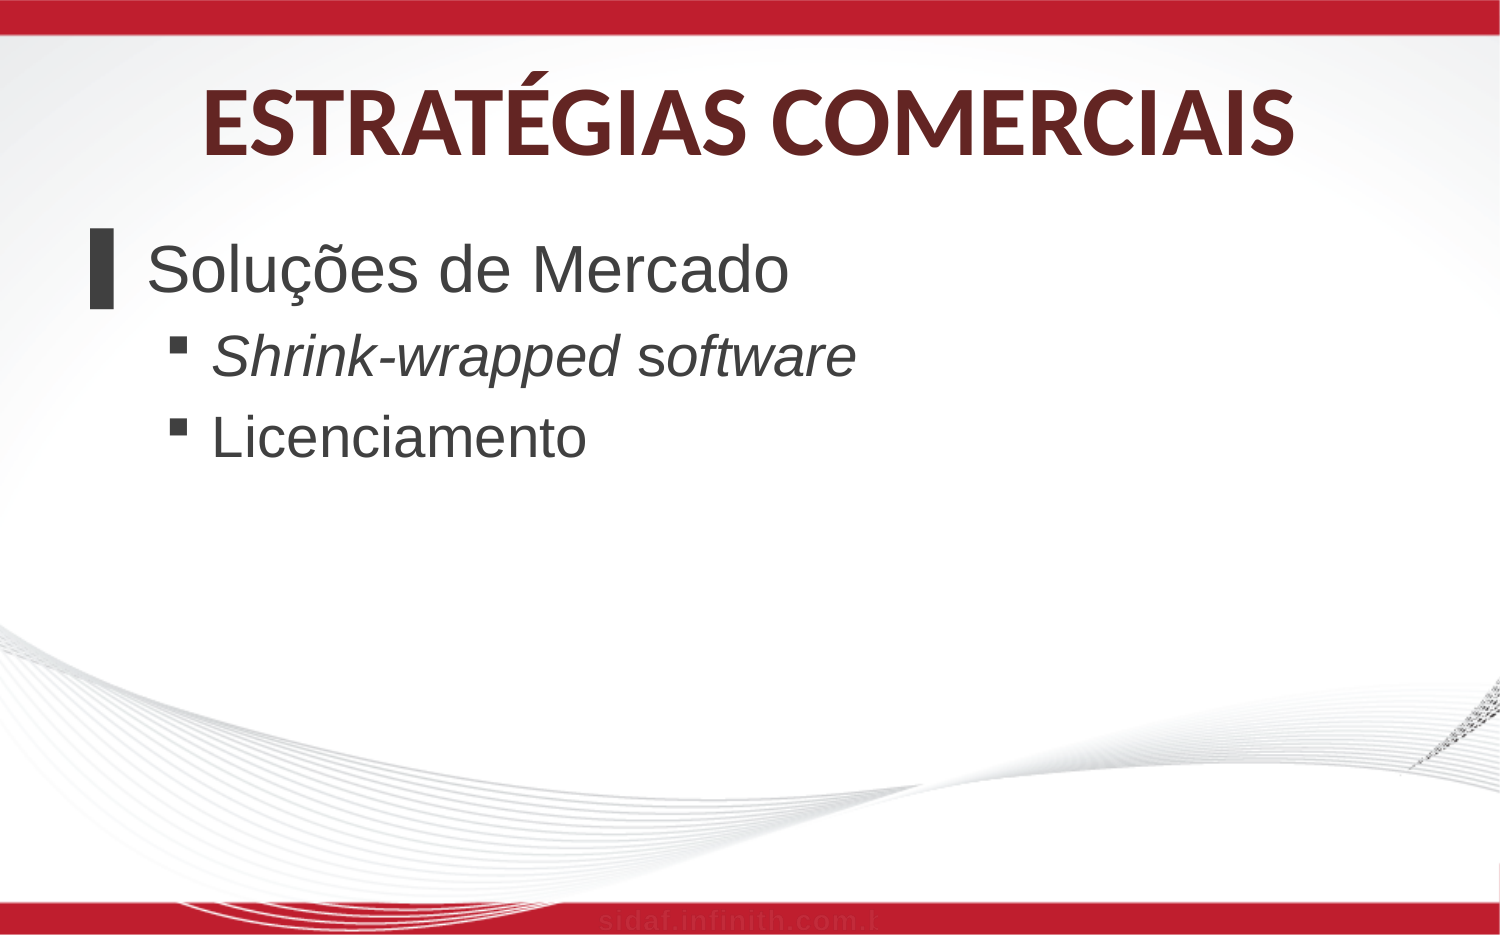

# Estratégias comerciais
Soluções de Mercado
Shrink-wrapped software
Licenciamento